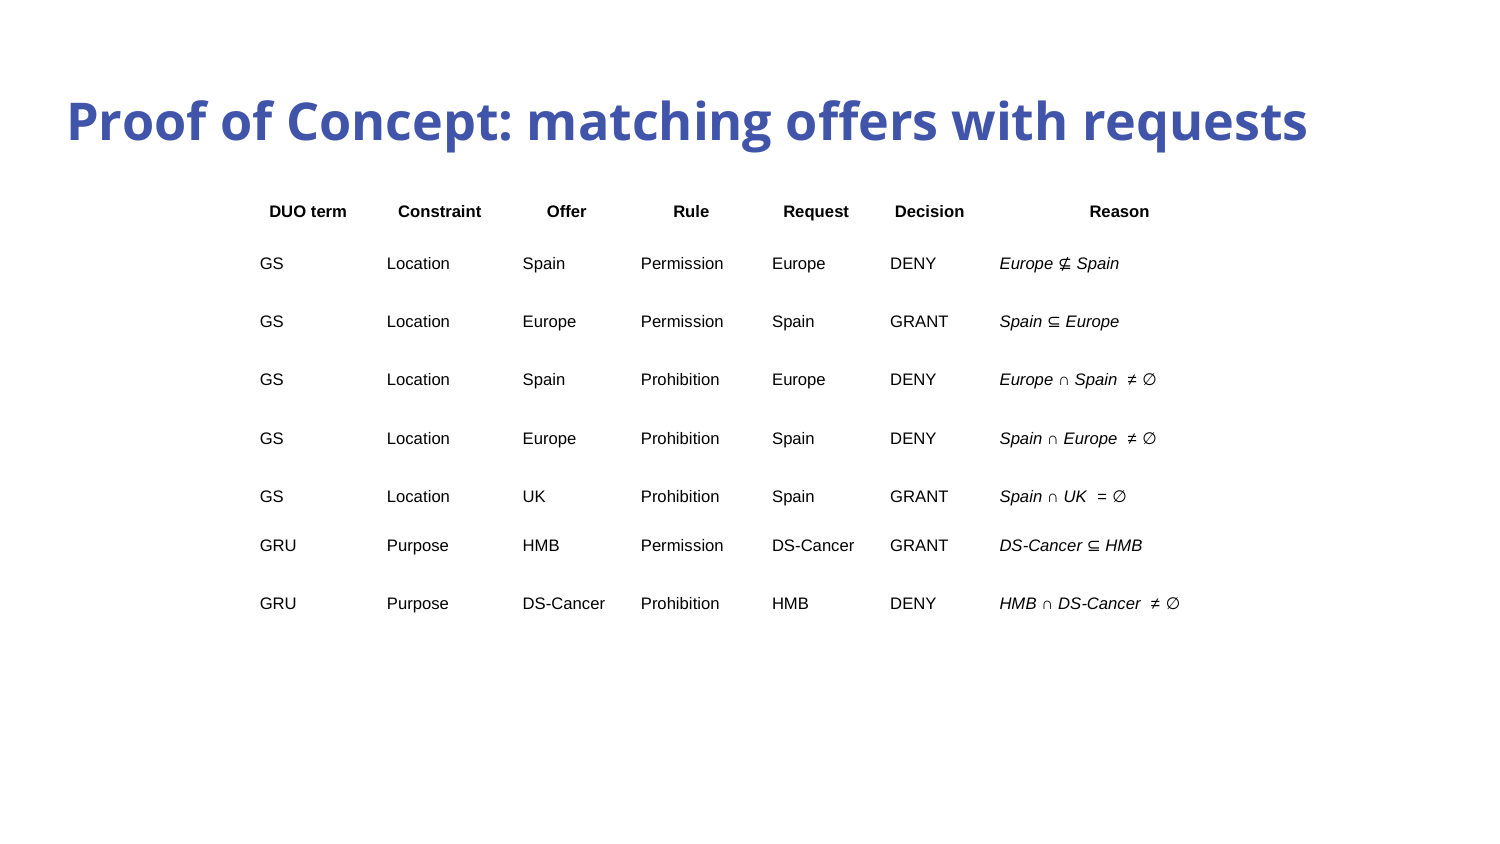

# Proof of Concept: matching offers with requests
| DUO term | Constraint | Offer | Rule | Request | Decision | Reason |
| --- | --- | --- | --- | --- | --- | --- |
| GS | Location | Spain | Permission | Europe | DENY | Europe ⊈ Spain |
| GS | Location | Europe | Permission | Spain | GRANT | Spain ⊆ Europe |
| GS | Location | Spain | Prohibition | Europe | DENY | Europe ∩ Spain  ≠ ∅ |
| GS | Location | Europe | Prohibition | Spain | DENY | Spain ∩ Europe  ≠ ∅ |
| GS | Location | UK | Prohibition | Spain | GRANT | Spain ∩ UK  = ∅ |
| GRU | Purpose | HMB | Permission | DS-Cancer | GRANT | DS-Cancer ⊆ HMB |
| GRU | Purpose | DS-Cancer | Prohibition | HMB | DENY | HMB ∩ DS-Cancer  ≠ ∅ |